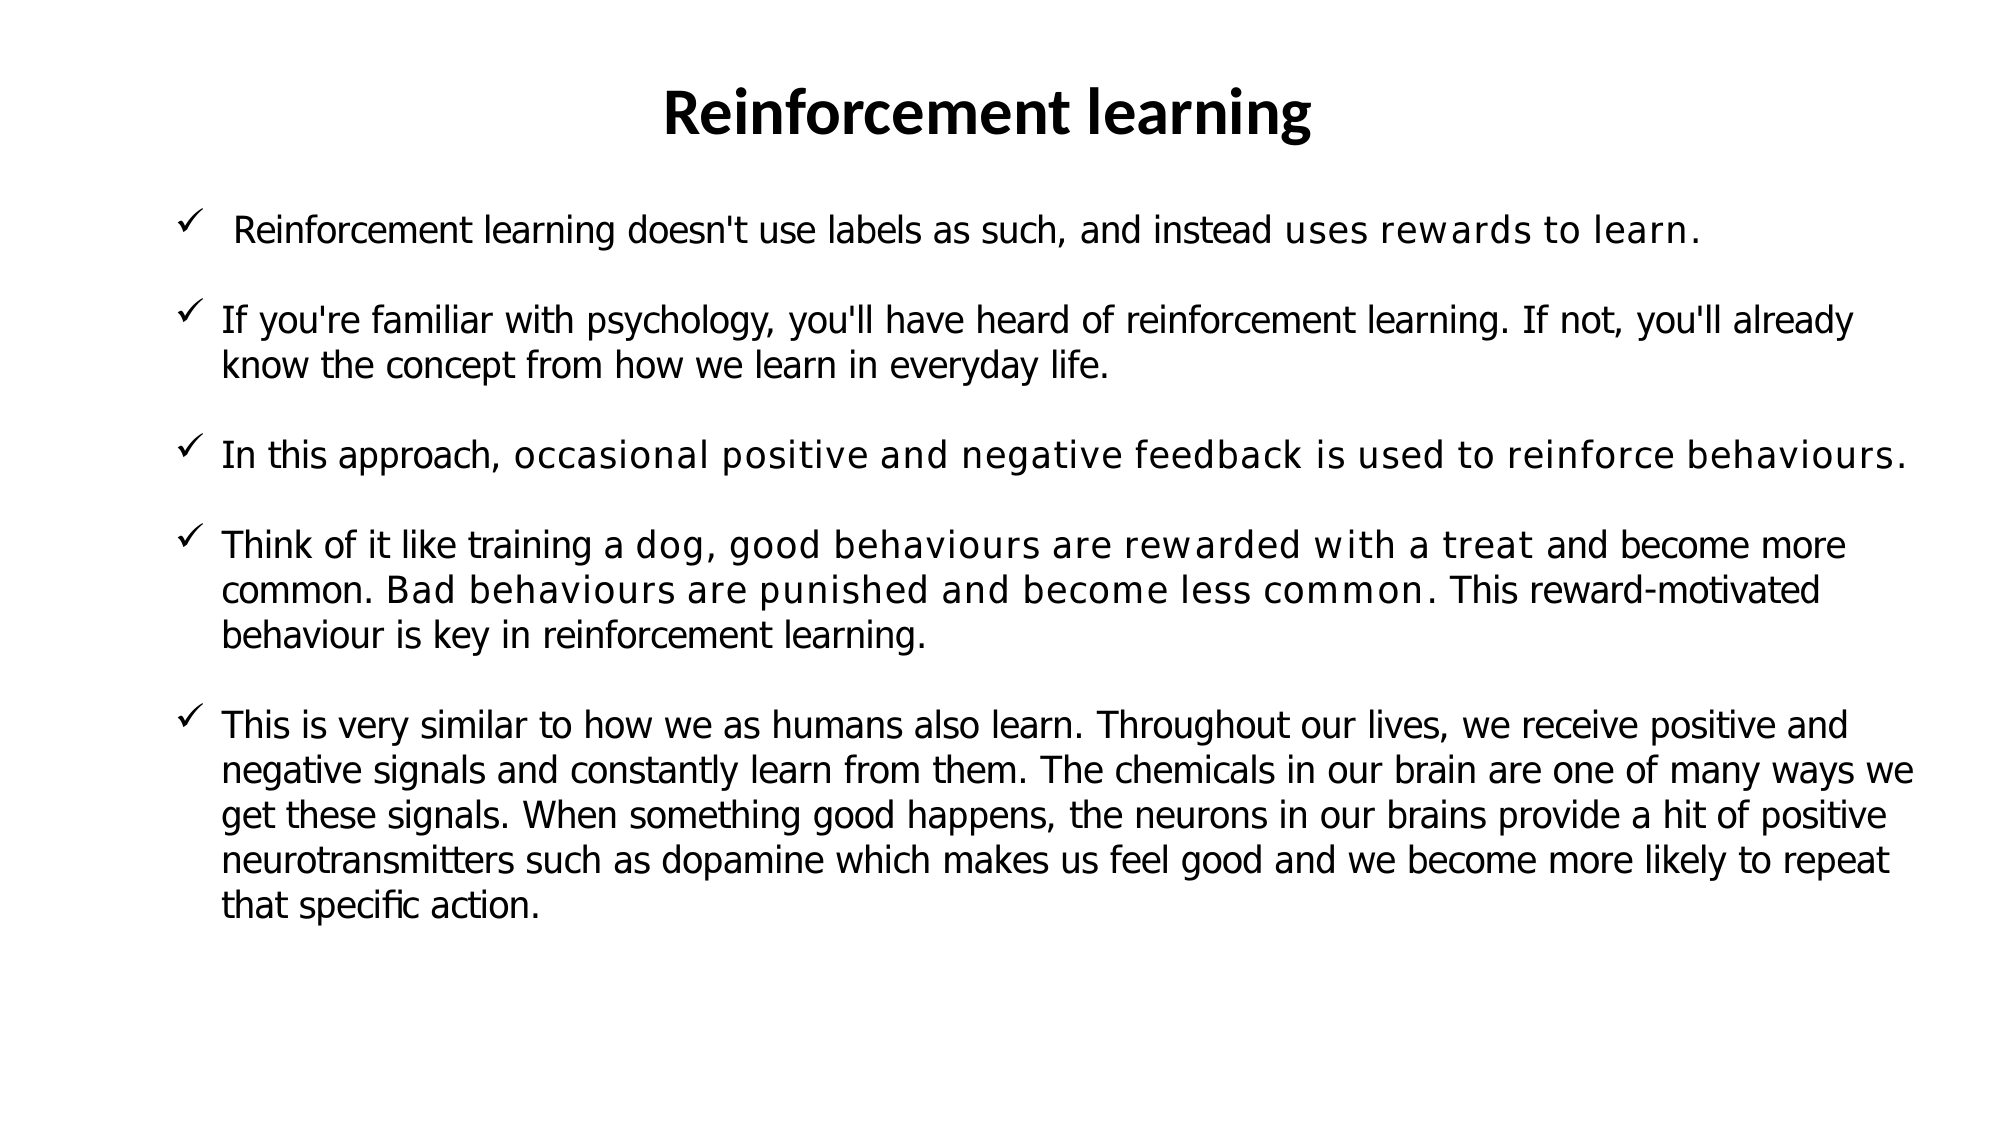

Reinforcement learning
 Reinforcement learning doesn't use labels as such, and instead uses rewards to learn.

If you're familiar with psychology, you'll have heard of reinforcement learning. If not, you'll already know the concept from how we learn in everyday life.

In this approach, occasional positive and negative feedback is used to reinforce behaviours.

Think of it like training a dog, good behaviours are rewarded with a treat and become more common. Bad behaviours are punished and become less common. This reward-motivated behaviour is key in reinforcement learning.

This is very similar to how we as humans also learn. Throughout our lives, we receive positive and negative signals and constantly learn from them. The chemicals in our brain are one of many ways we get these signals. When something good happens, the neurons in our brains provide a hit of positive neurotransmitters such as dopamine which makes us feel good and we become more likely to repeat that specific action.